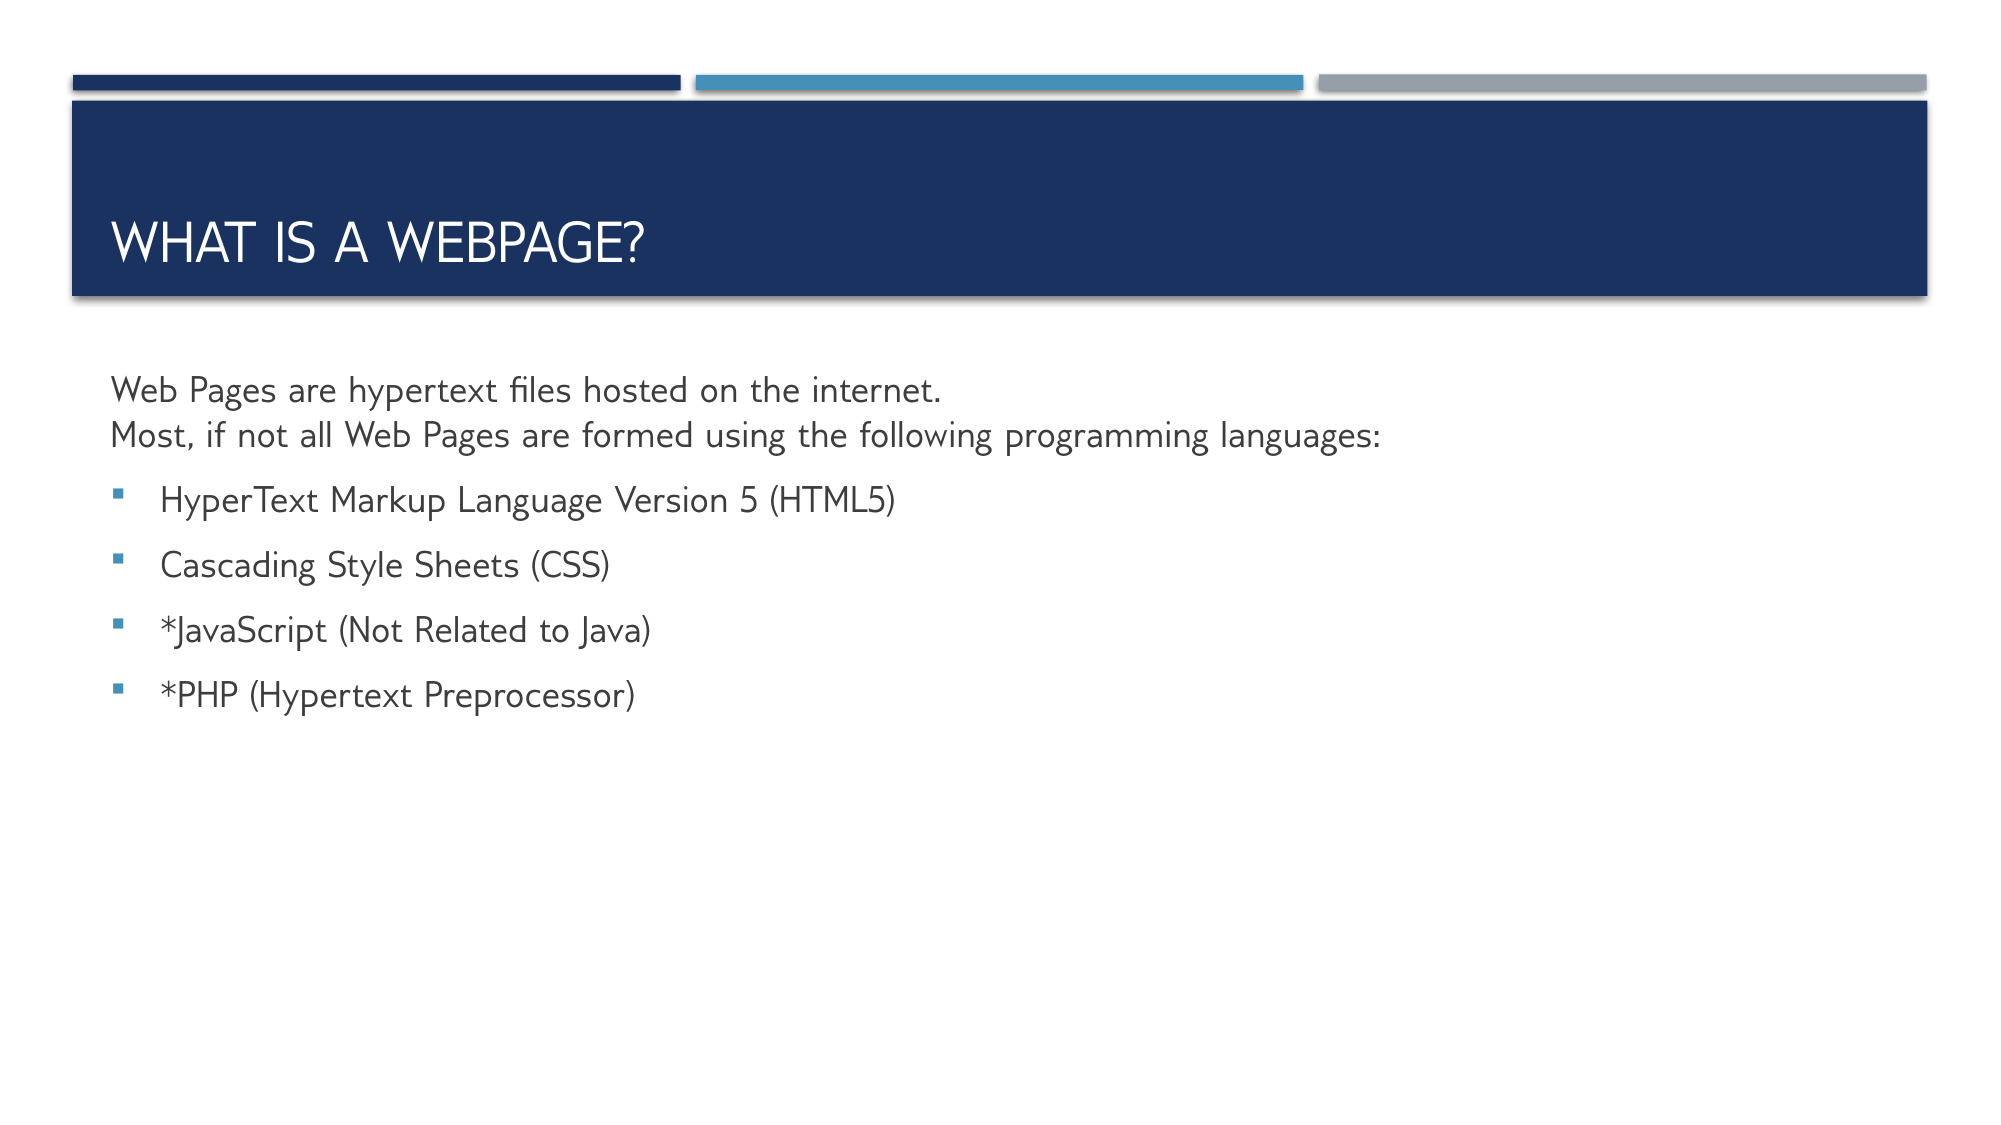

# What is a webpage?
Web Pages are hypertext files hosted on the internet.
Most, if not all Web Pages are formed using the following programming languages:
HyperText Markup Language Version 5 (HTML5)
Cascading Style Sheets (CSS)
*JavaScript (Not Related to Java)
*PHP (Hypertext Preprocessor)